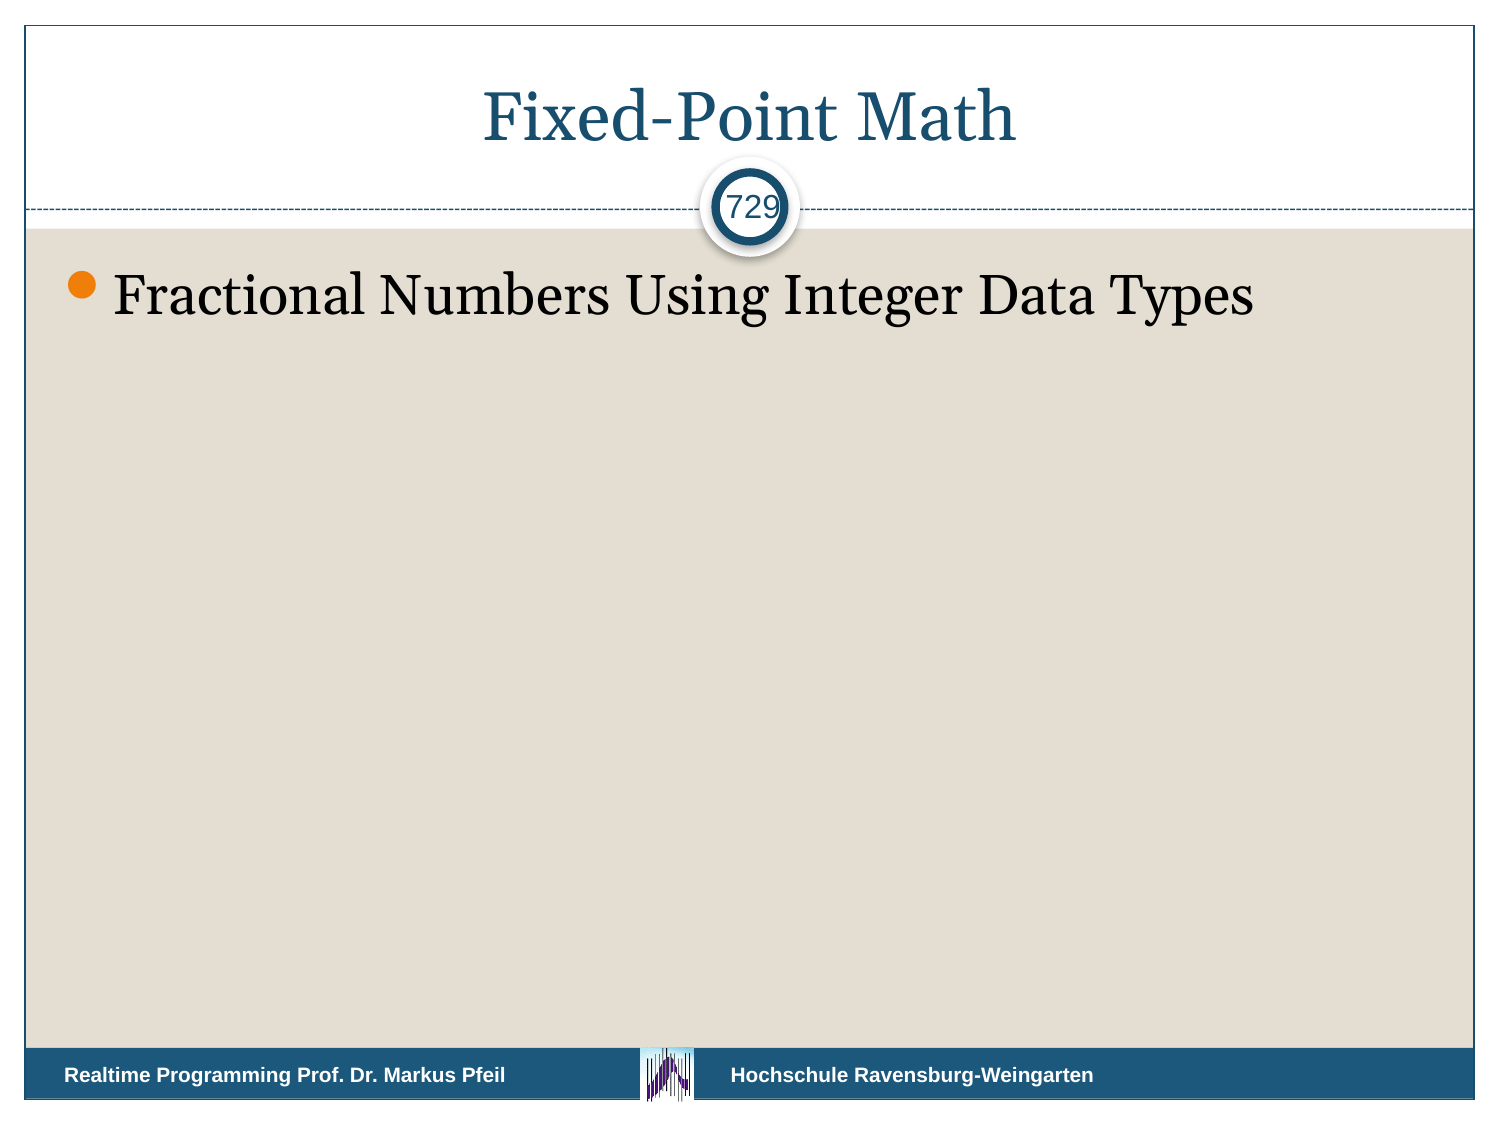

# Fixed-Point Math
729
Fractional Numbers Using Integer Data Types
Realtime Programming Prof. Dr. Markus Pfeil